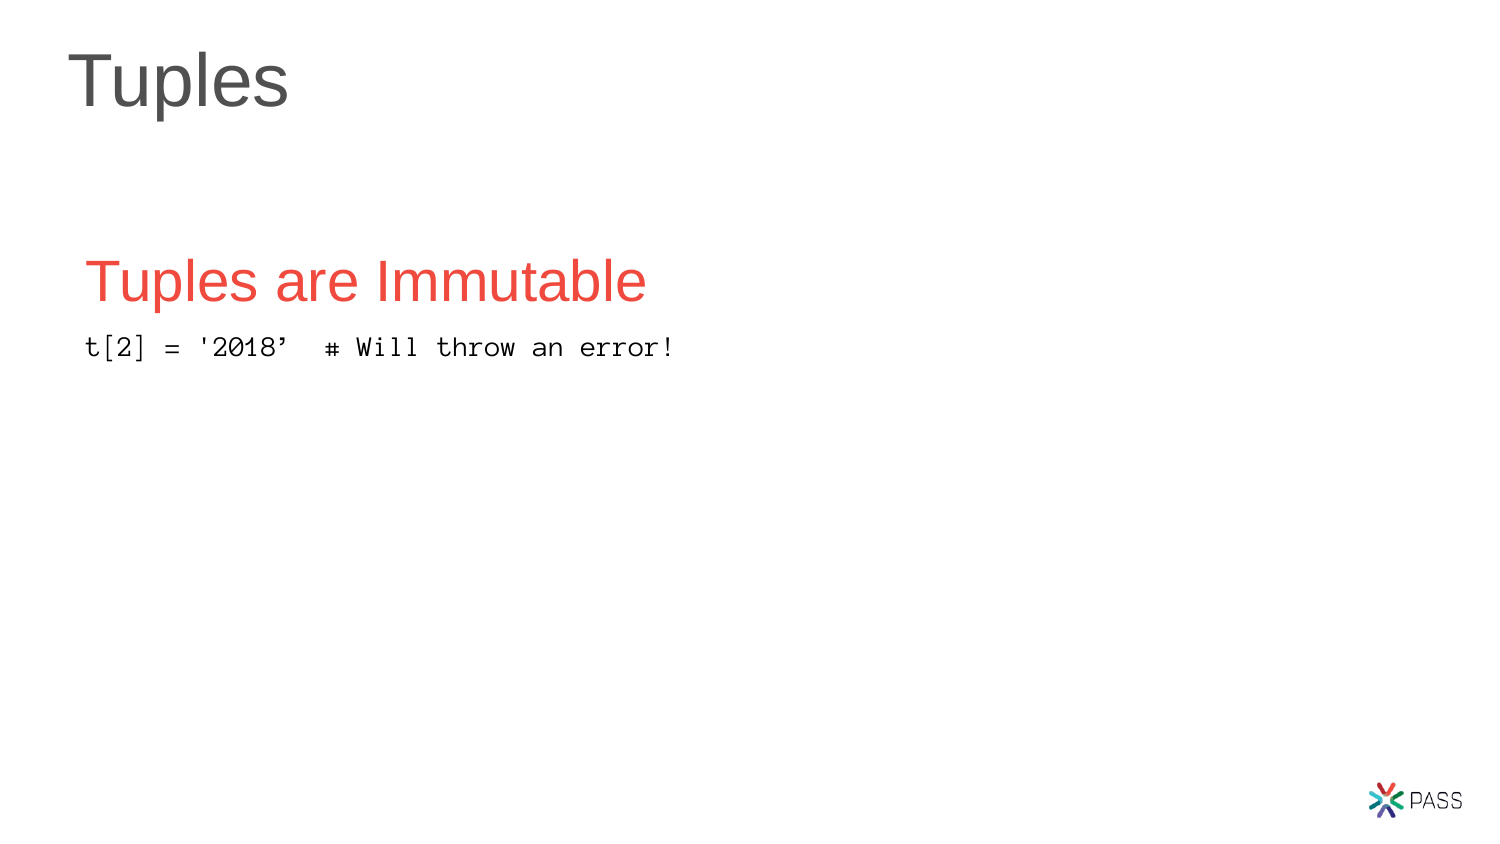

# Tuples
Tuples are Immutable
t[2] = '2018’  # Will throw an error!